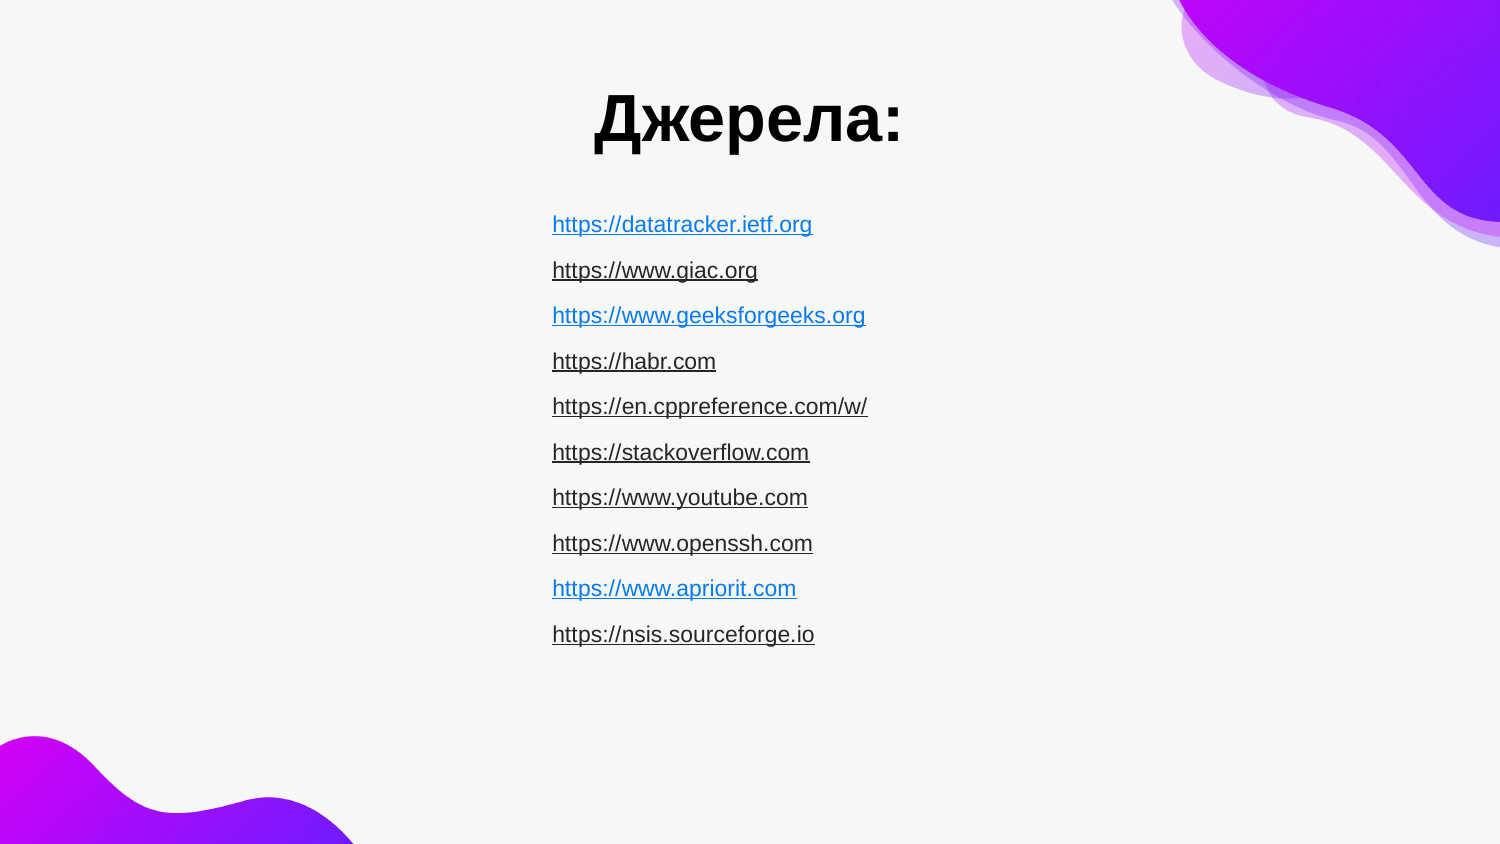

Джерела:
https://datatracker.ietf.org
https://www.giac.org
https://www.geeksforgeeks.org
https://habr.com
https://en.cppreference.com/w/
https://stackoverflow.com
https://www.youtube.com
https://www.openssh.com
https://www.apriorit.com
https://nsis.sourceforge.io